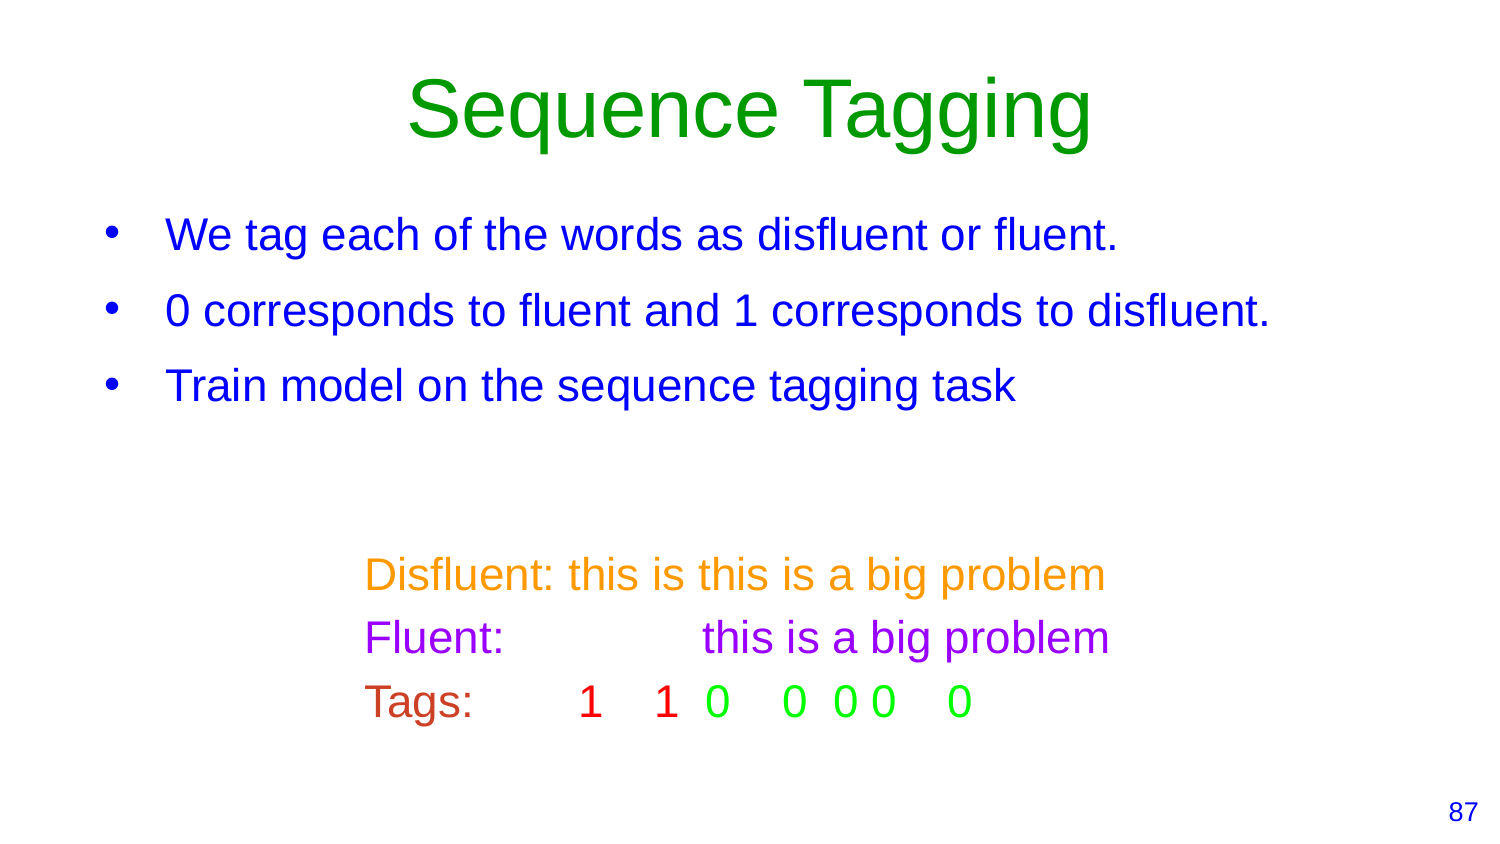

# Sequence Tagging
We tag each of the words as disfluent or fluent.
0 corresponds to fluent and 1 corresponds to disfluent.
Train model on the sequence tagging task

Disfluent: this is this is a big problem
Fluent:        	   this is a big problem
Tags:  	     1    1  0    0  0 0    0
87